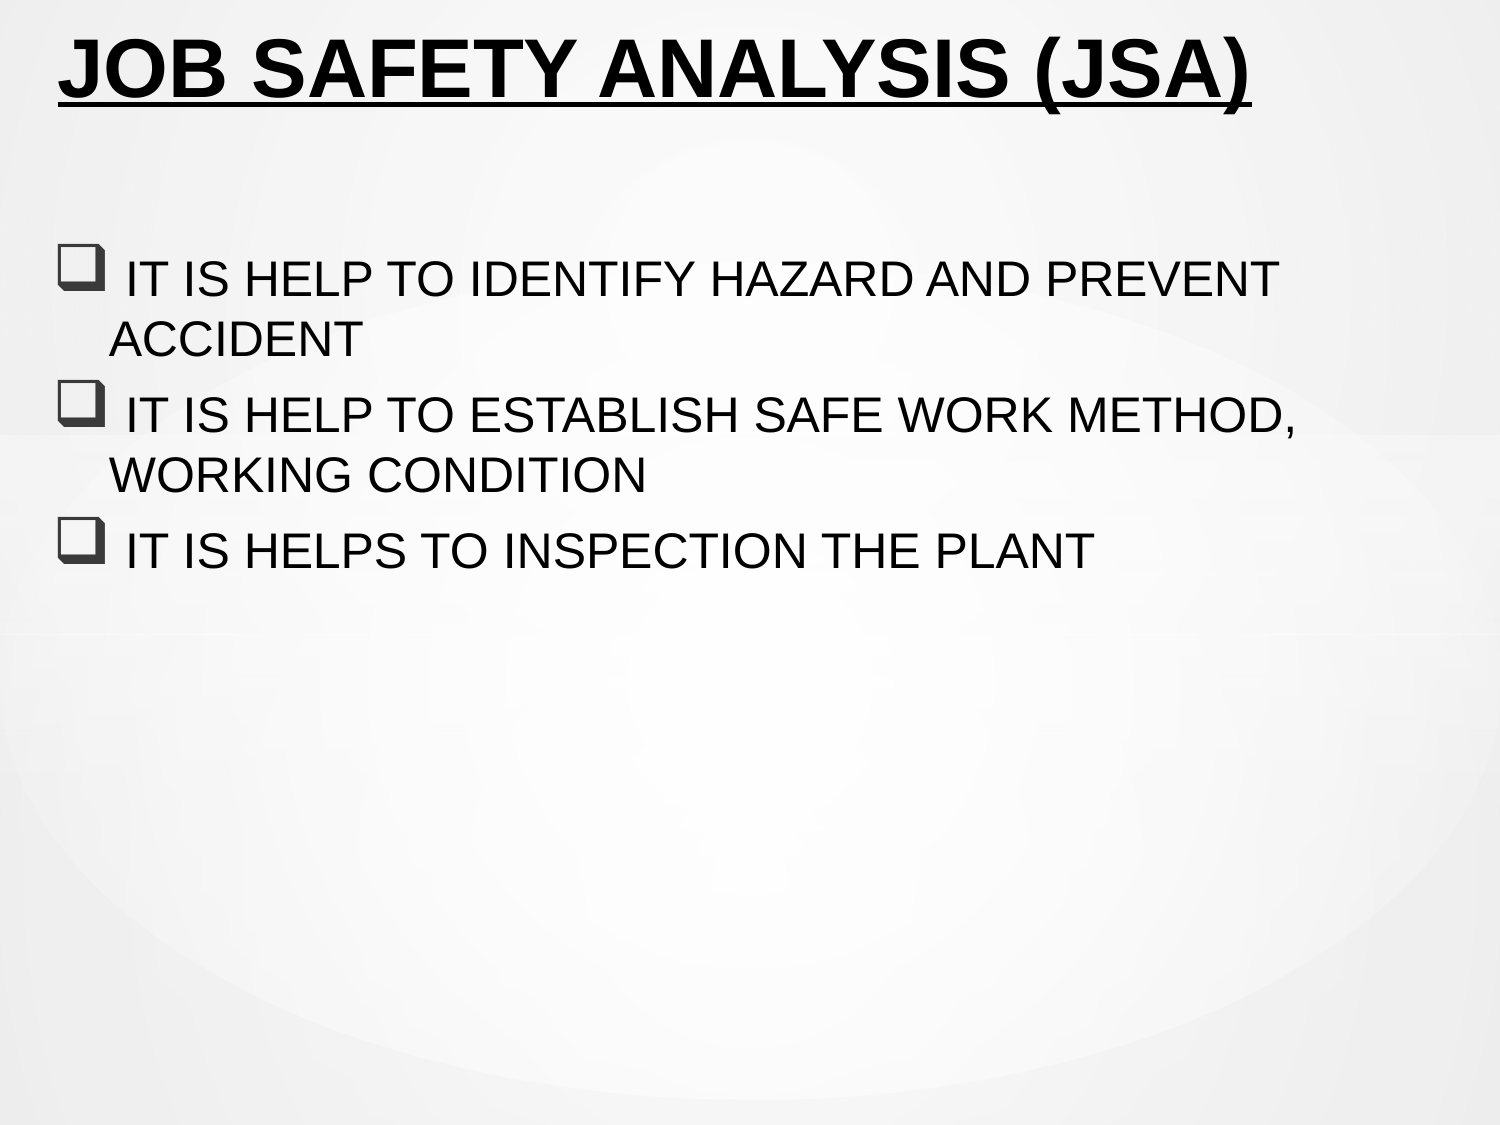

# JOB SAFETY ANALYSIS (JSA)

 IT IS HELP TO IDENTIFY HAZARD AND PREVENT ACCIDENT
 IT IS HELP TO ESTABLISH SAFE WORK METHOD, WORKING CONDITION
 IT IS HELPS TO INSPECTION THE PLANT